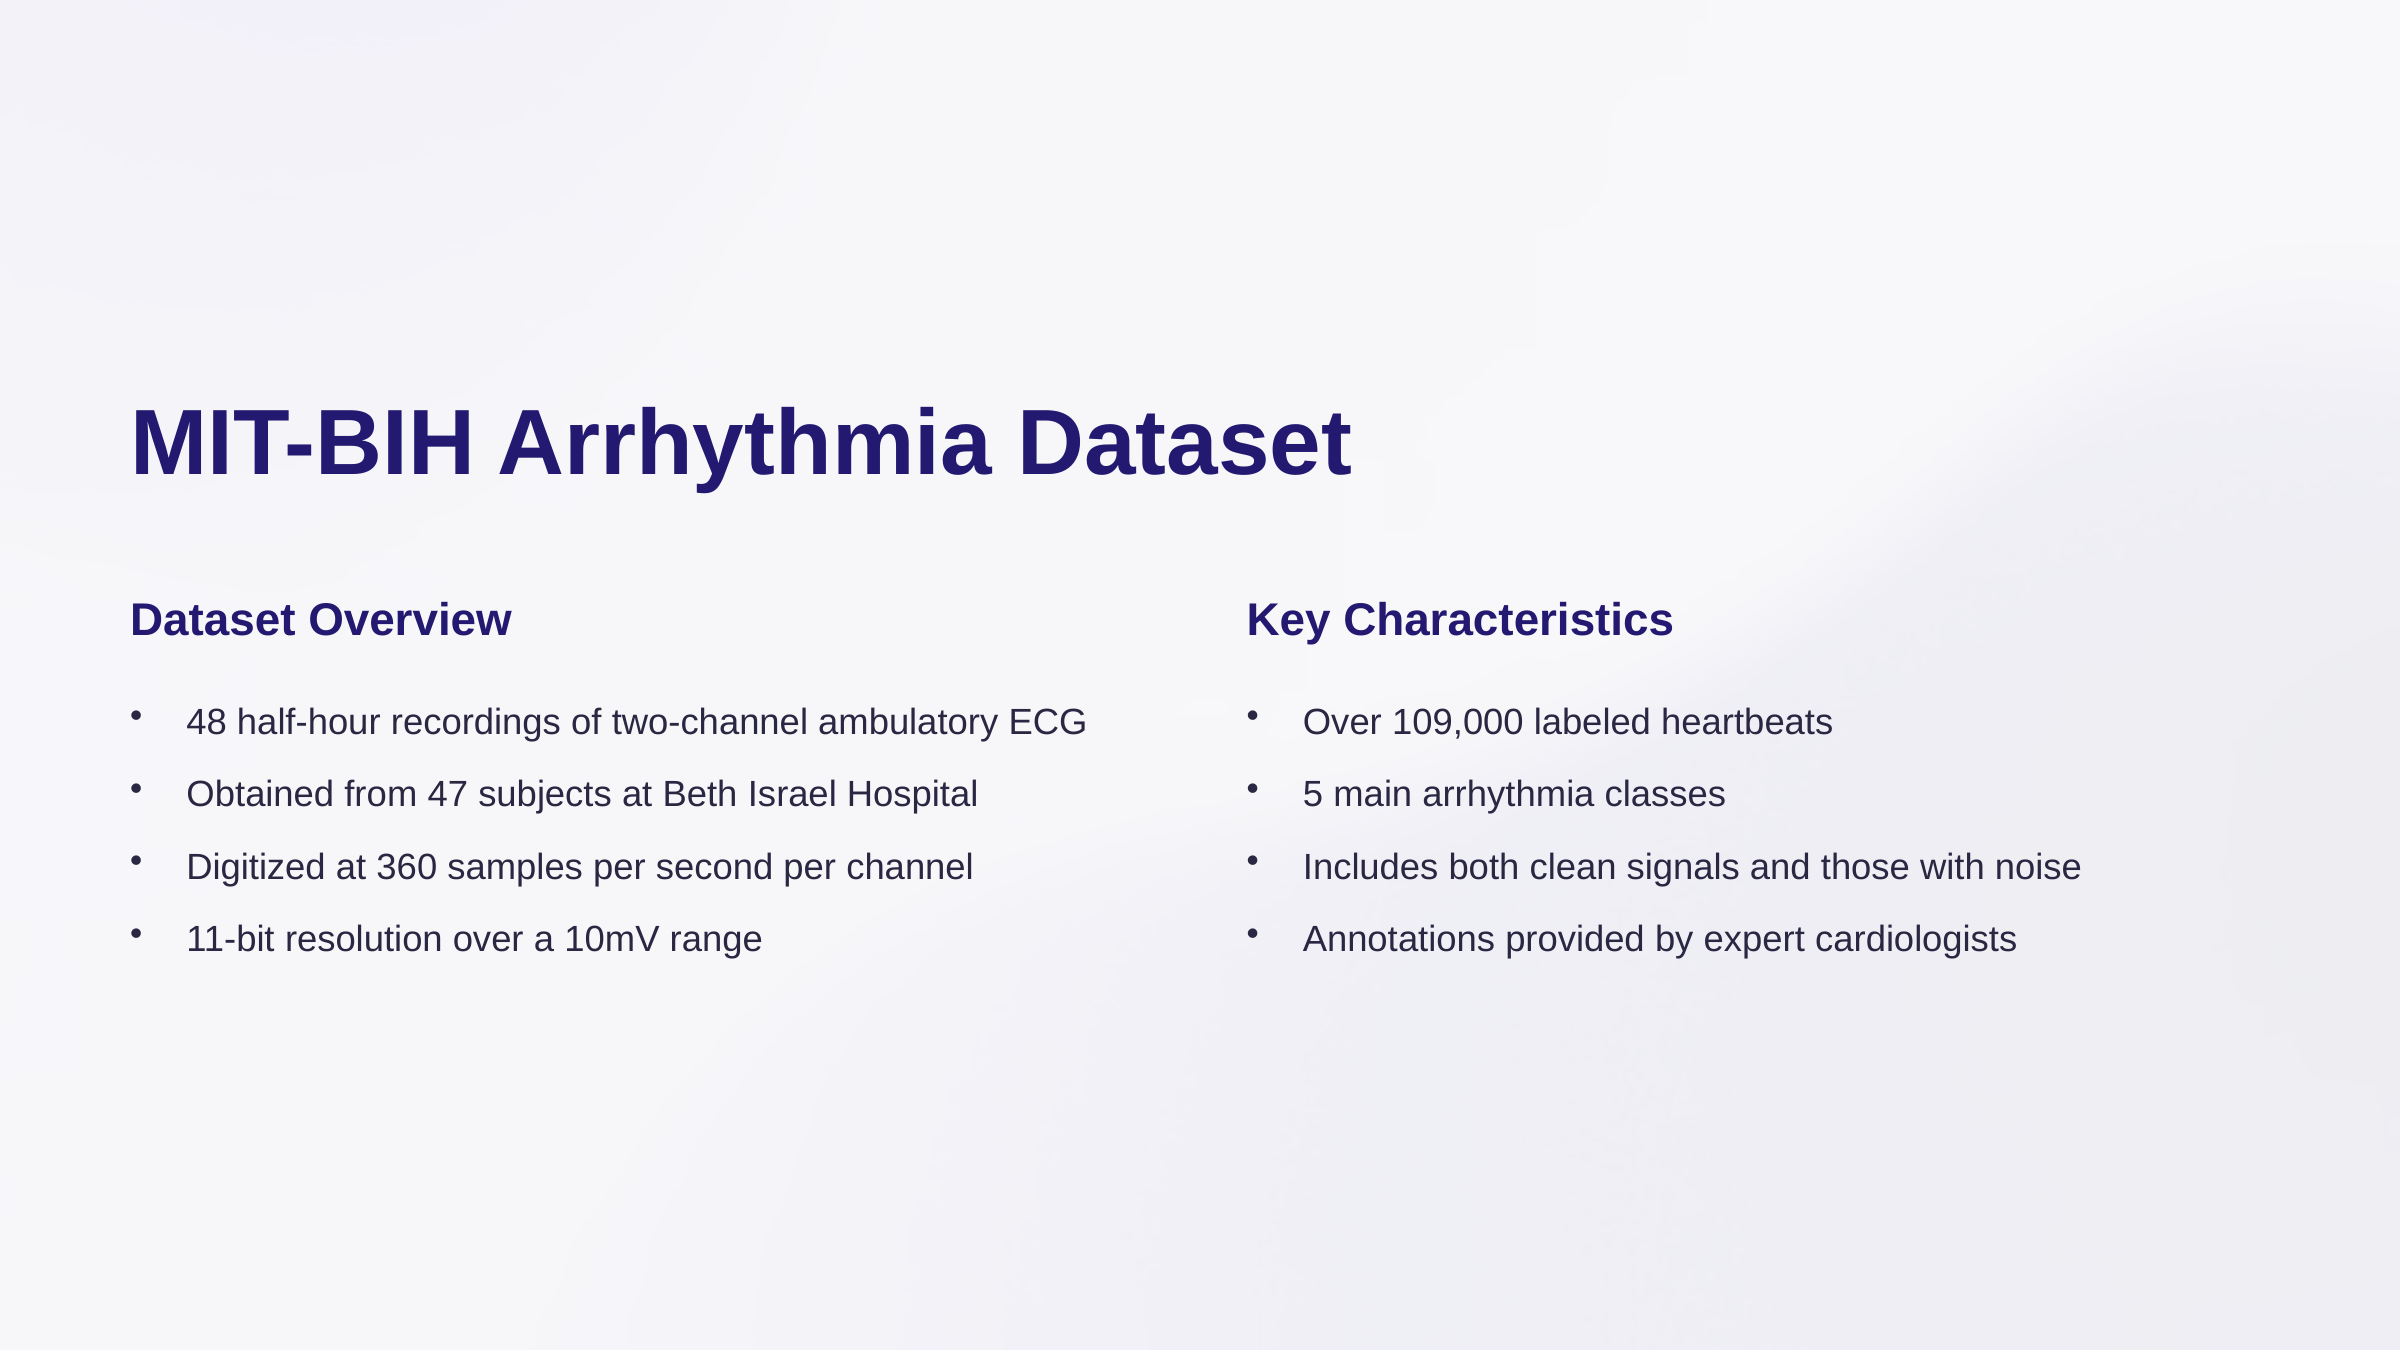

MIT-BIH Arrhythmia Dataset
Dataset Overview
Key Characteristics
48 half-hour recordings of two-channel ambulatory ECG
Over 109,000 labeled heartbeats
Obtained from 47 subjects at Beth Israel Hospital
5 main arrhythmia classes
Digitized at 360 samples per second per channel
Includes both clean signals and those with noise
11-bit resolution over a 10mV range
Annotations provided by expert cardiologists